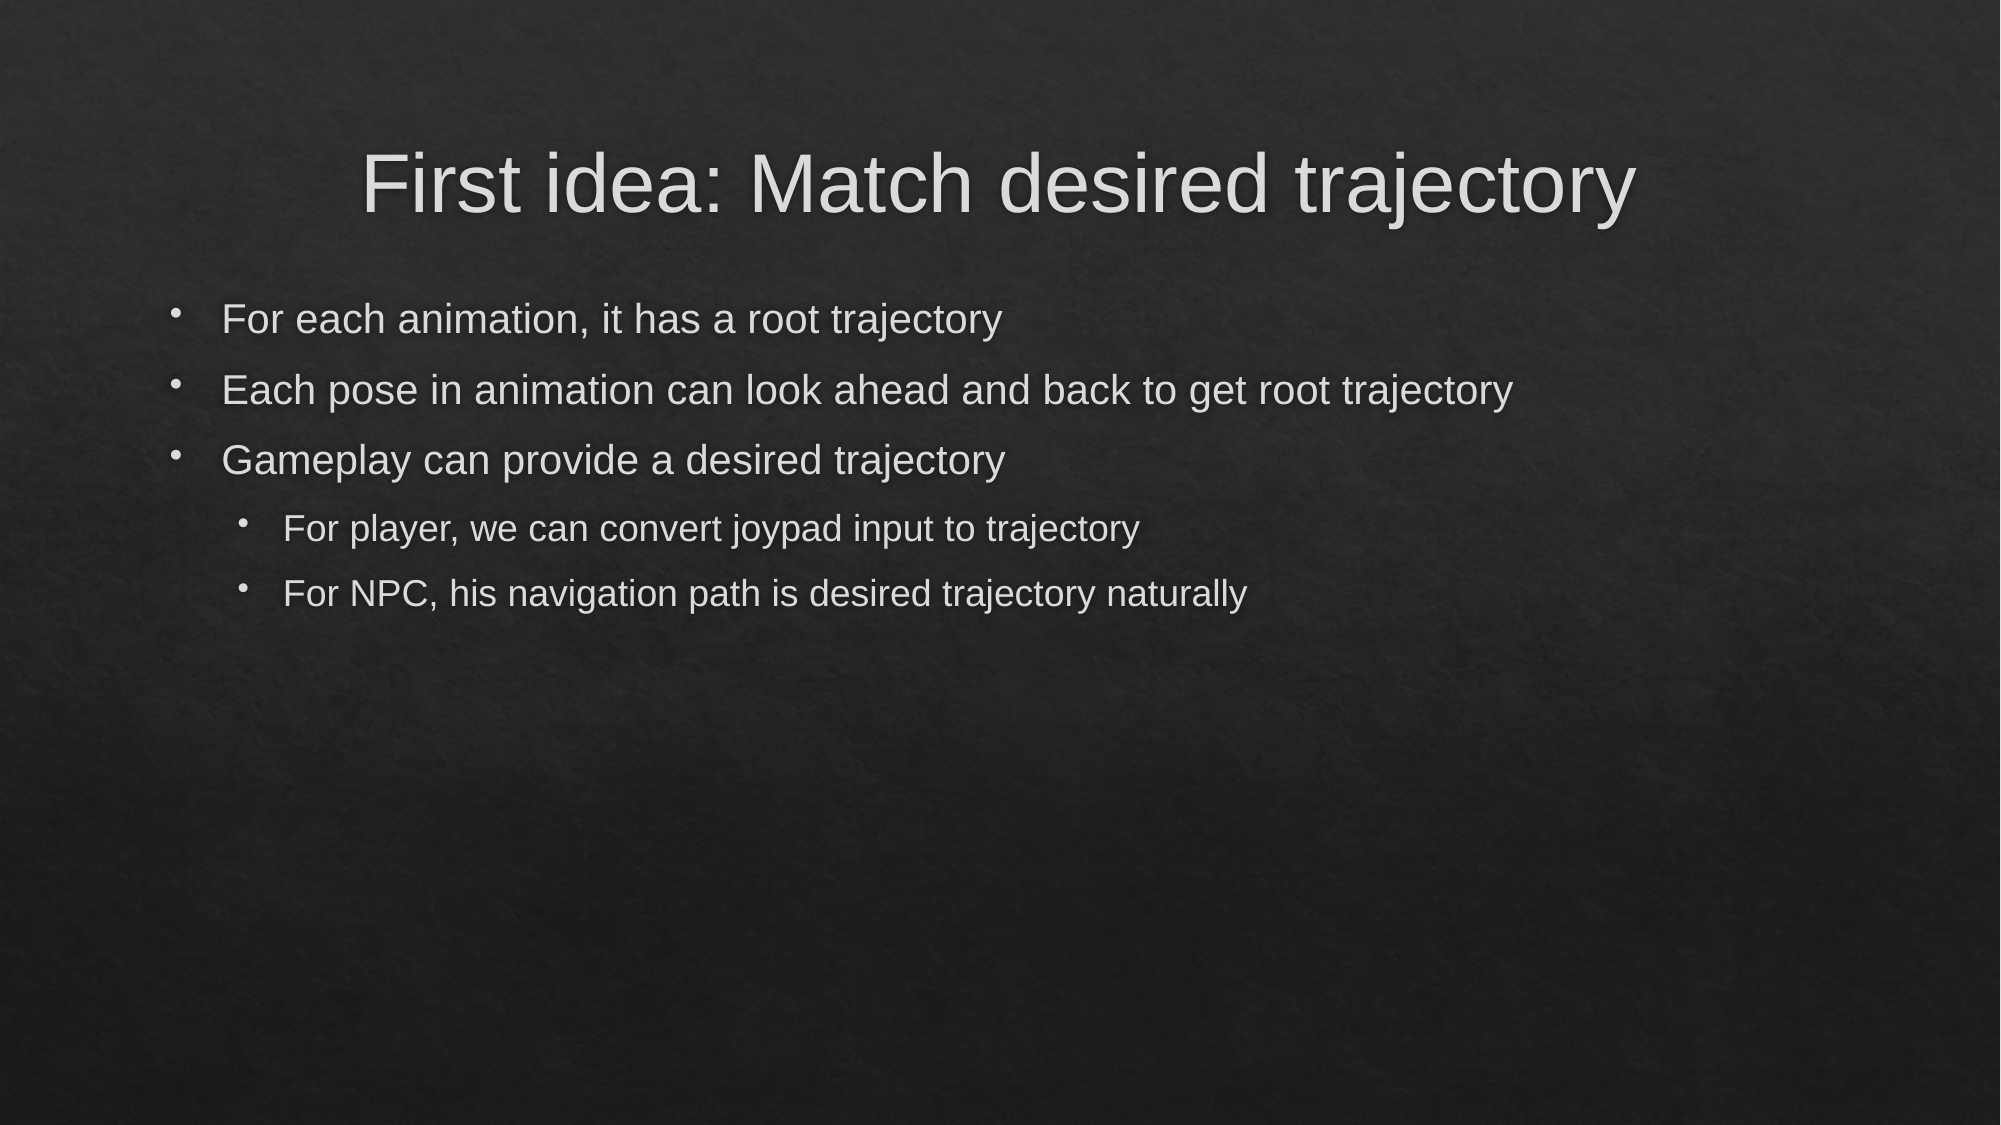

# First idea: Match desired trajectory
For each animation, it has a root trajectory
Each pose in animation can look ahead and back to get root trajectory
Gameplay can provide a desired trajectory
For player, we can convert joypad input to trajectory
For NPC, his navigation path is desired trajectory naturally